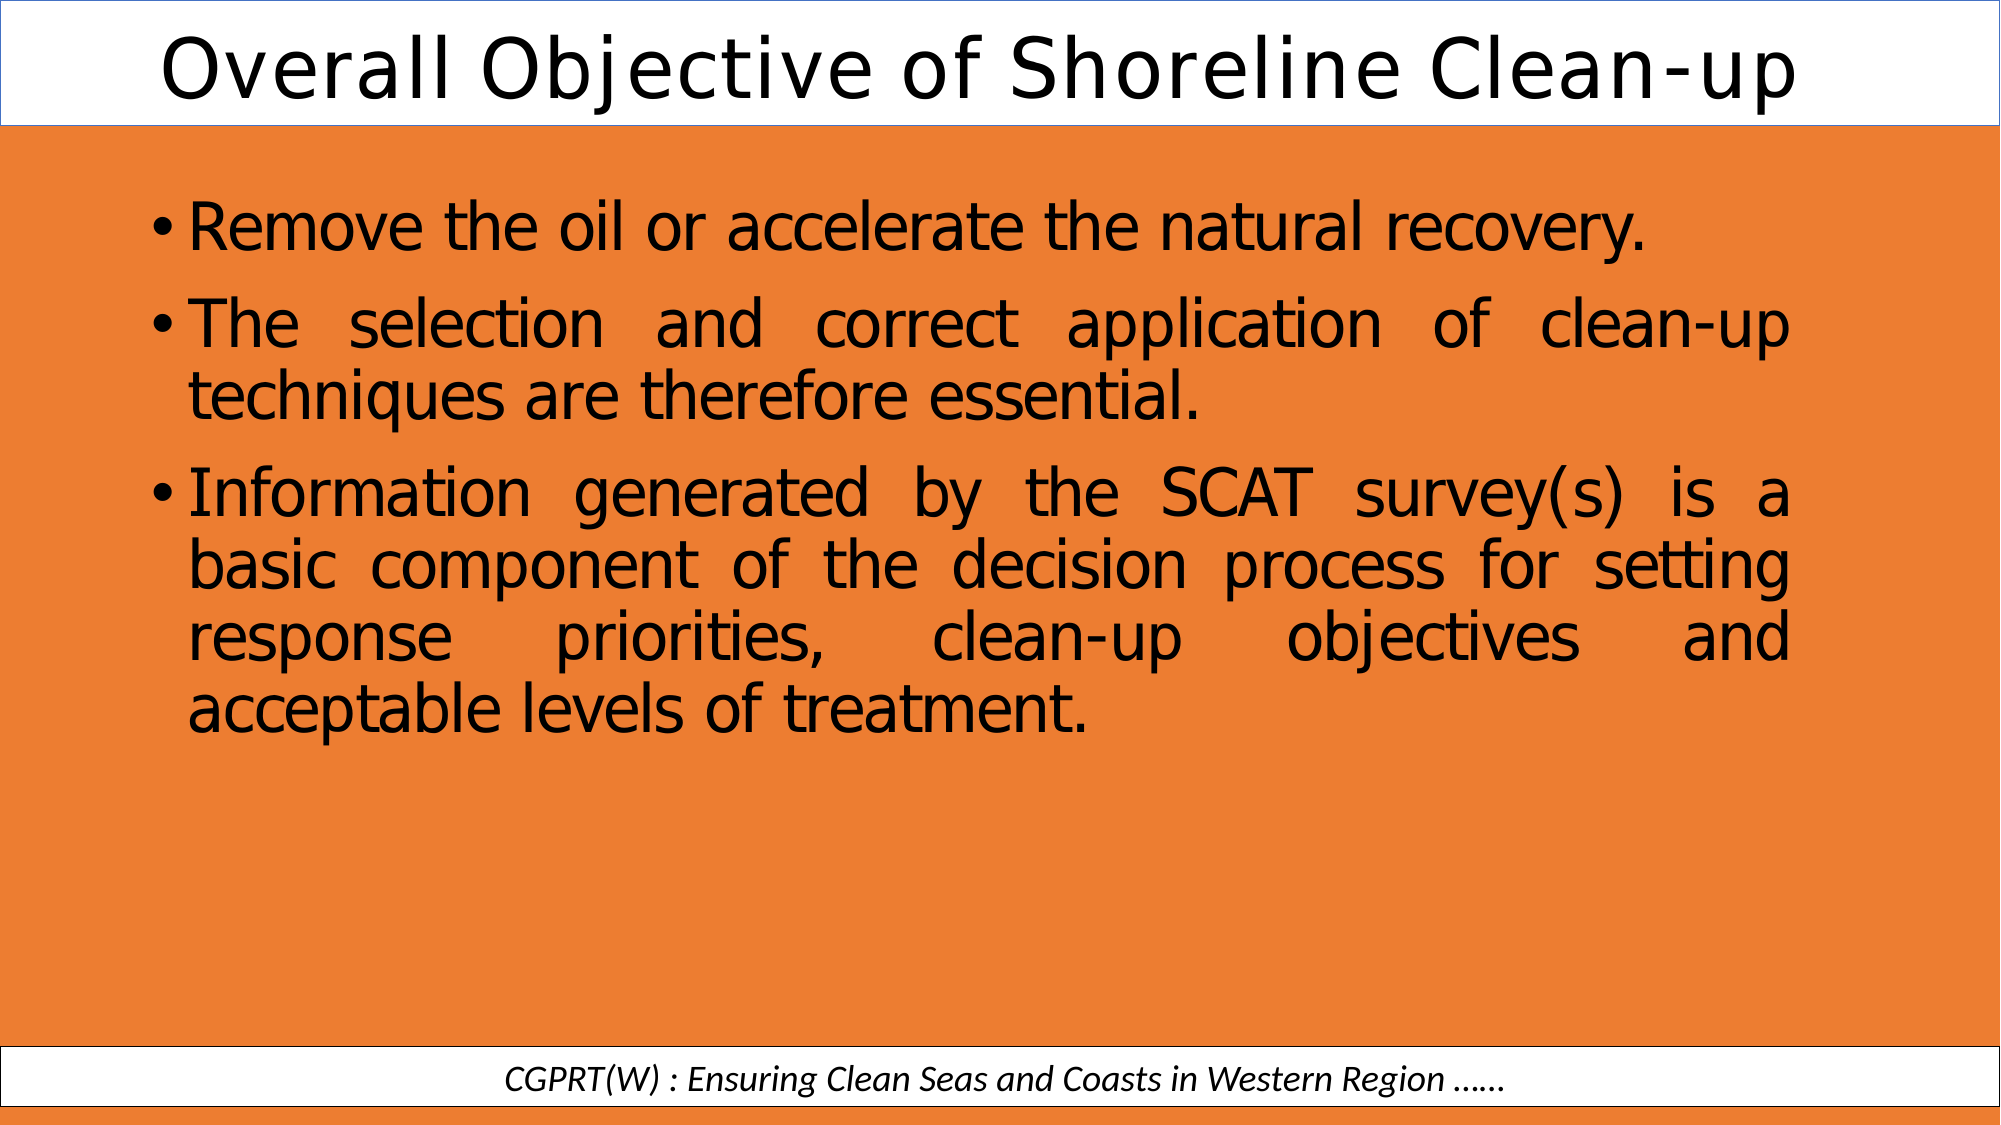

Overall Objective of Shoreline Clean-up
Remove the oil or accelerate the natural recovery.
The selection and correct application of clean-up techniques are therefore essential.
Information generated by the SCAT survey(s) is a basic component of the decision process for setting response priorities, clean-up objectives and acceptable levels of treatment.

 CGPRT(W) : Ensuring Clean Seas and Coasts in Western Region ……